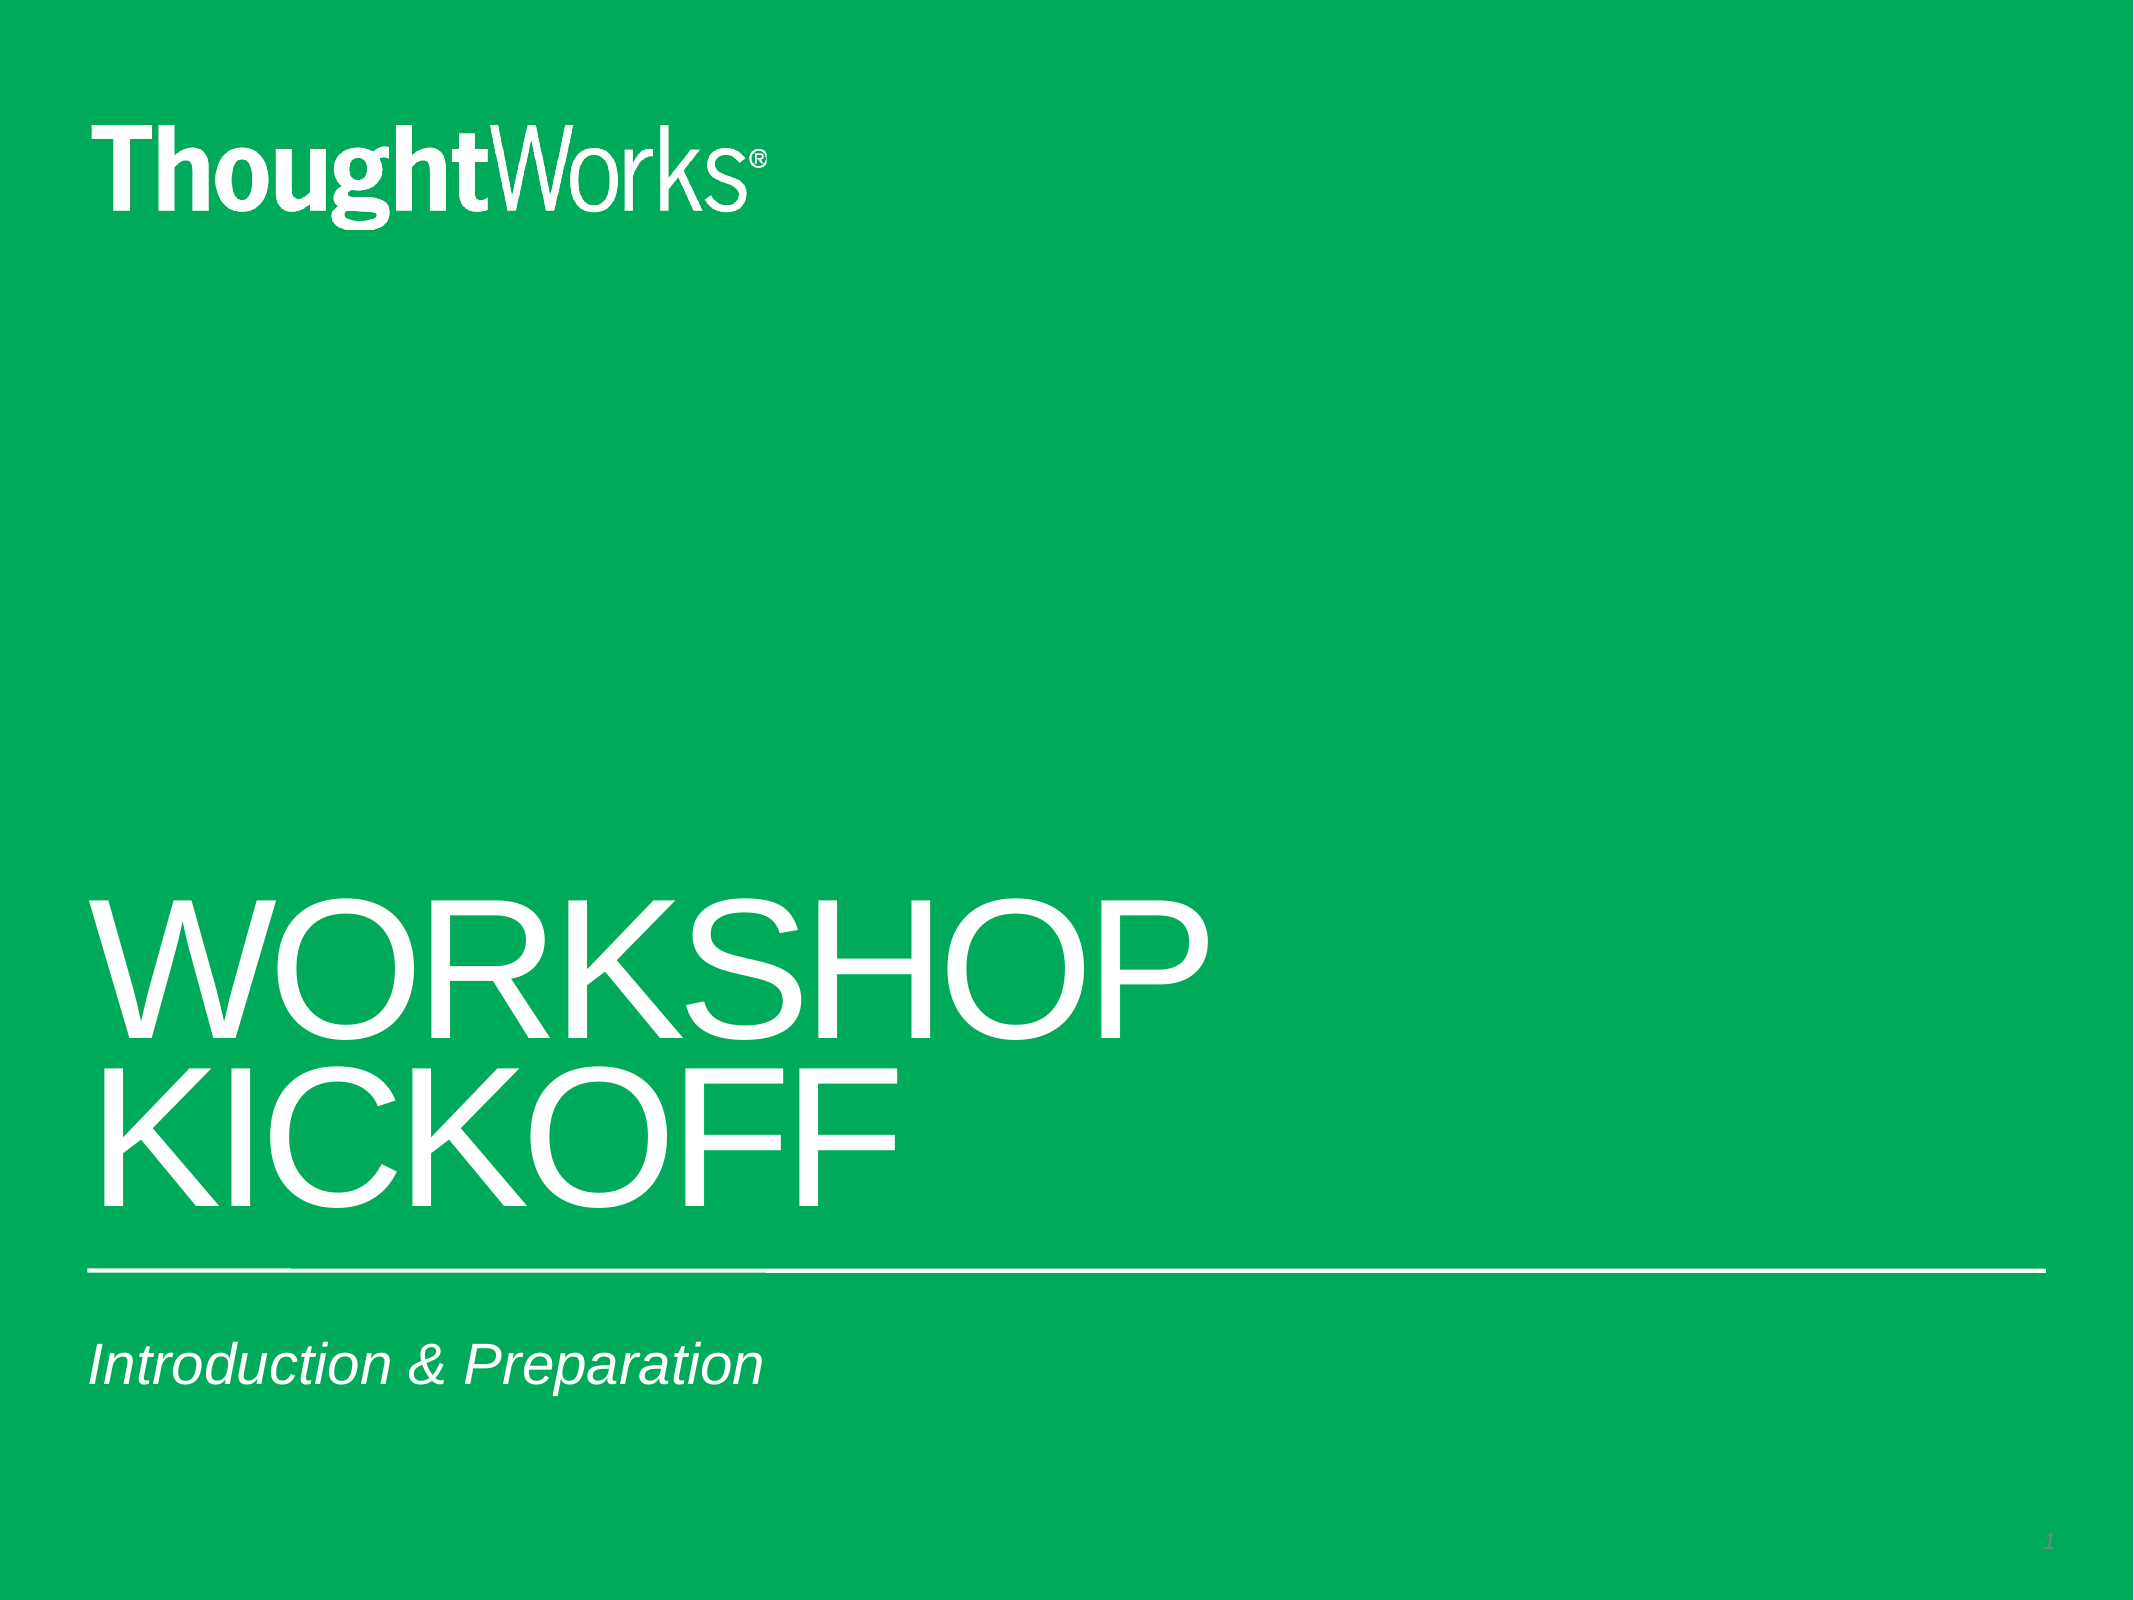

# WORKSHOP Kickoff
Introduction & Preparation
1